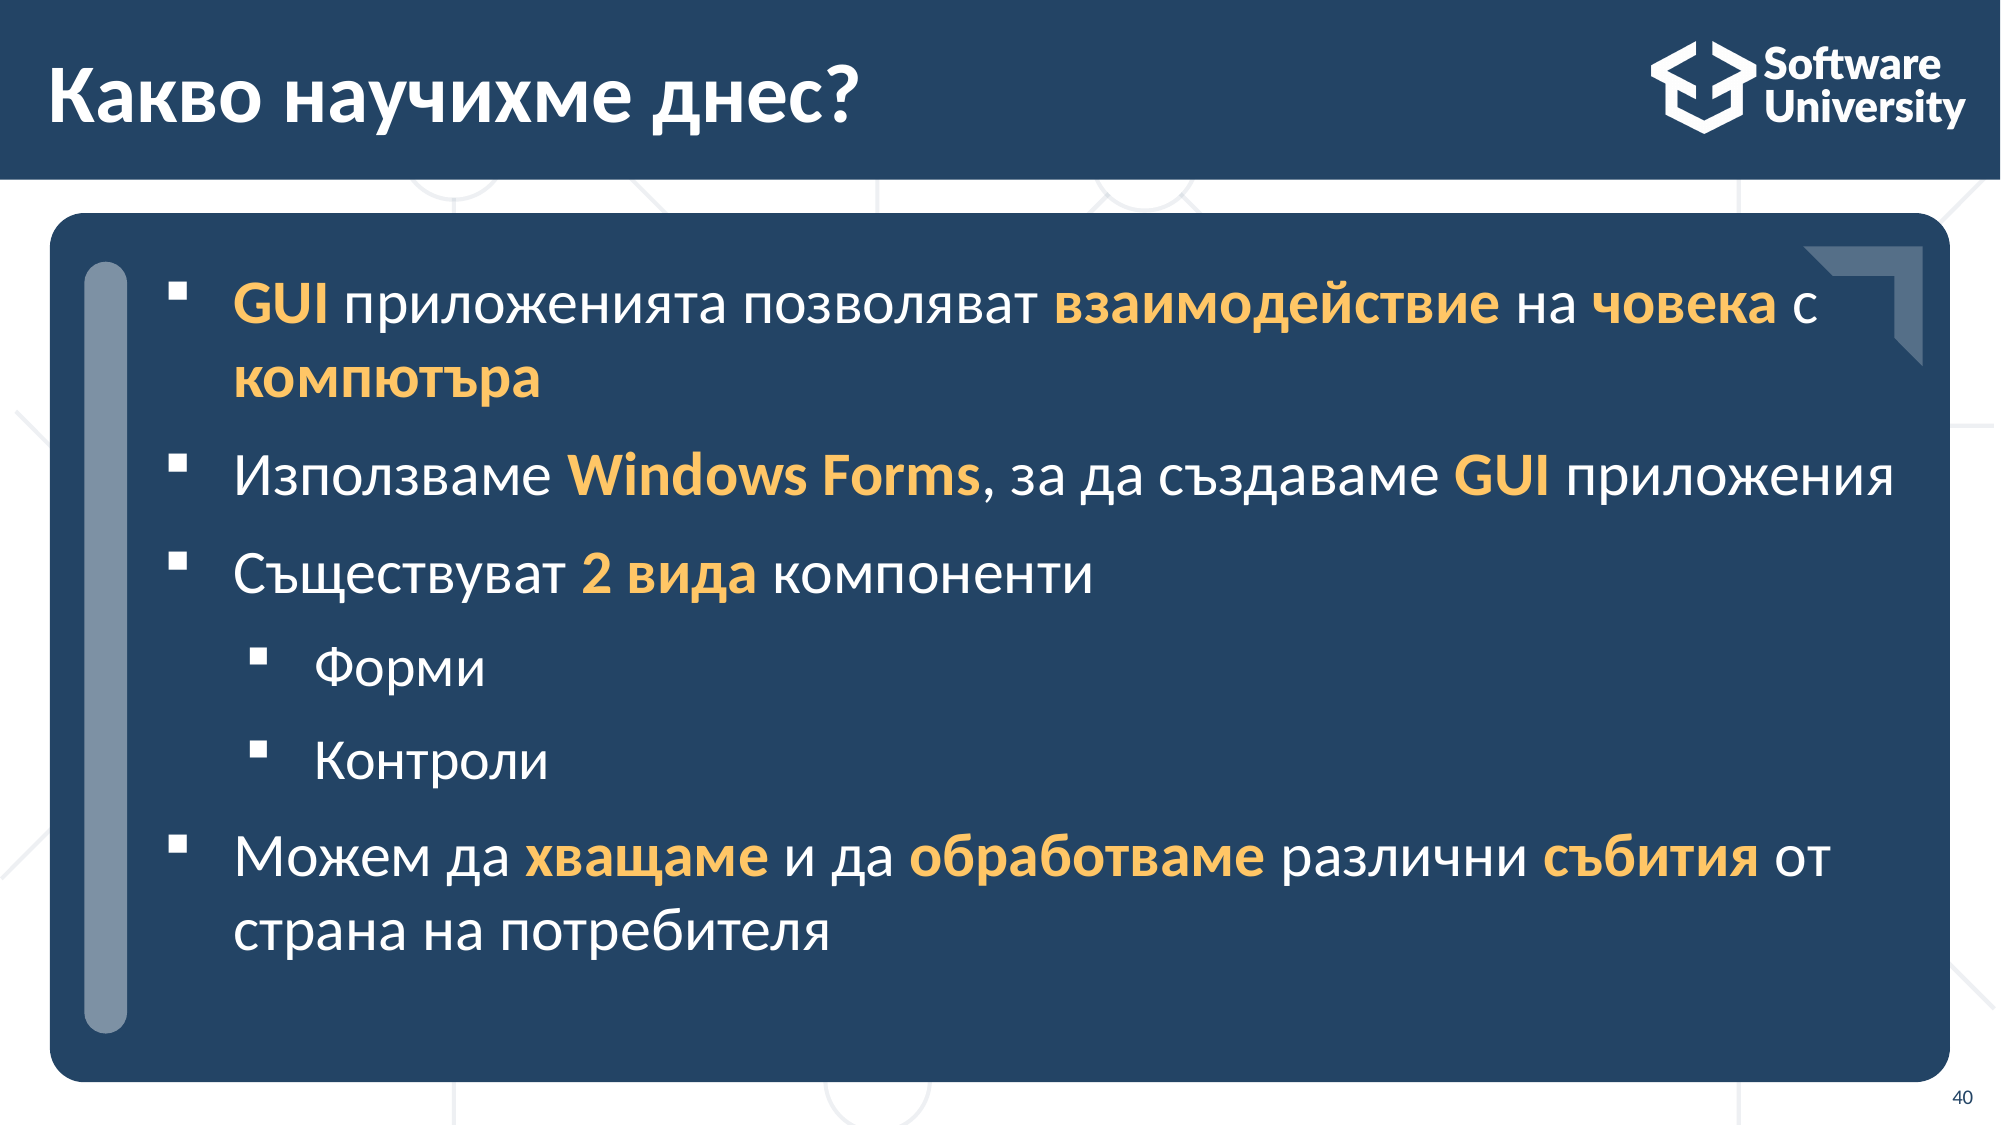

# Какво научихме днес?
…
…
…

GUI приложенията позволяват взаимодействие на човека с компютъра
Използваме Windows Forms, за да създаваме GUI приложения
Съществуват 2 вида компоненти
Форми
Контроли
Можем да хващаме и да обработваме различни събития от страна на потребителя

40